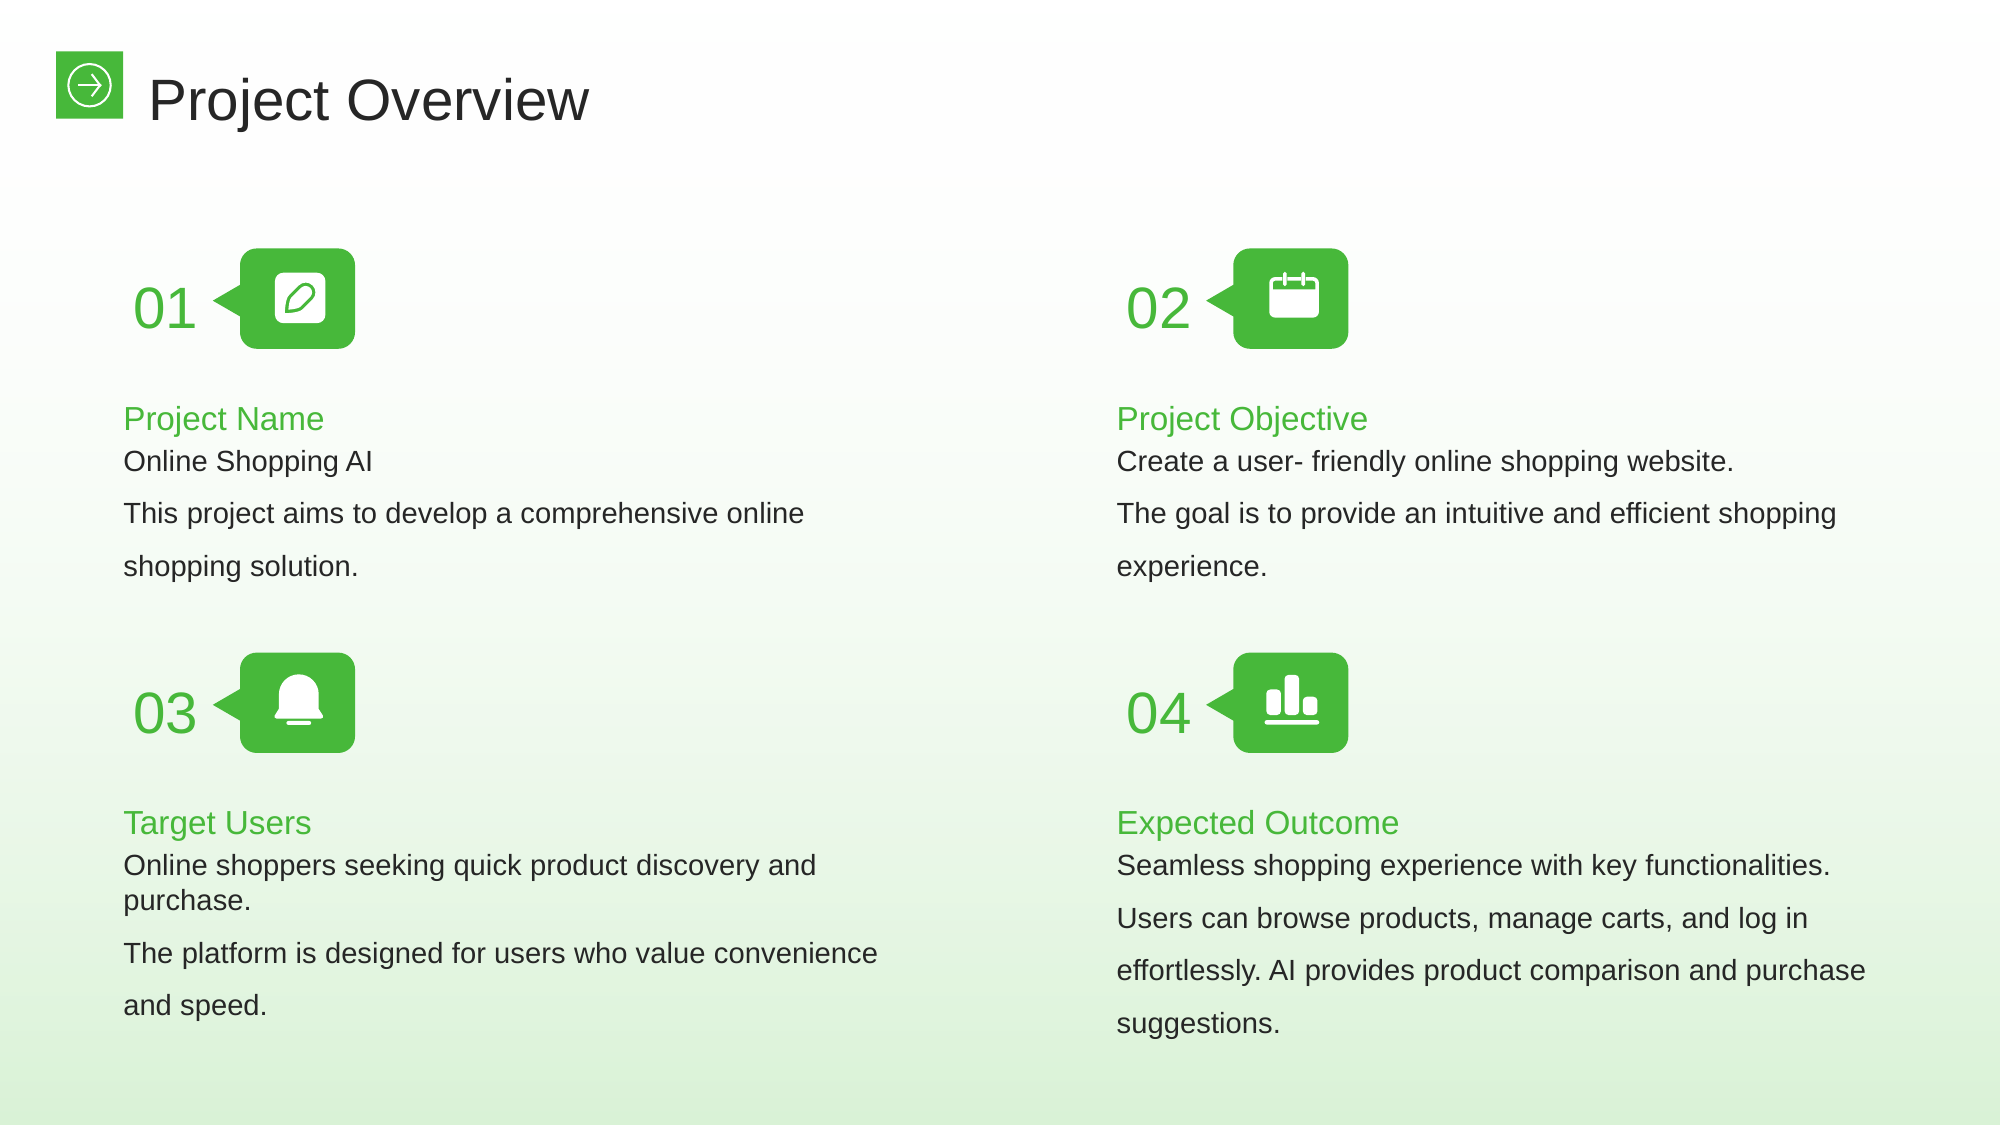

Project Overview

01
02

Project Name
Project Objective
Online Shopping AI
This project aims to develop a comprehensive online shopping solution.
Create a user- friendly online shopping website.
The goal is to provide an intuitive and efficient shopping experience.

03
04

Target Users
Expected Outcome
Online shoppers seeking quick product discovery and purchase.
The platform is designed for users who value convenience and speed.
Seamless shopping experience with key functionalities.
Users can browse products, manage carts, and log in effortlessly. AI provides product comparison and purchase suggestions.